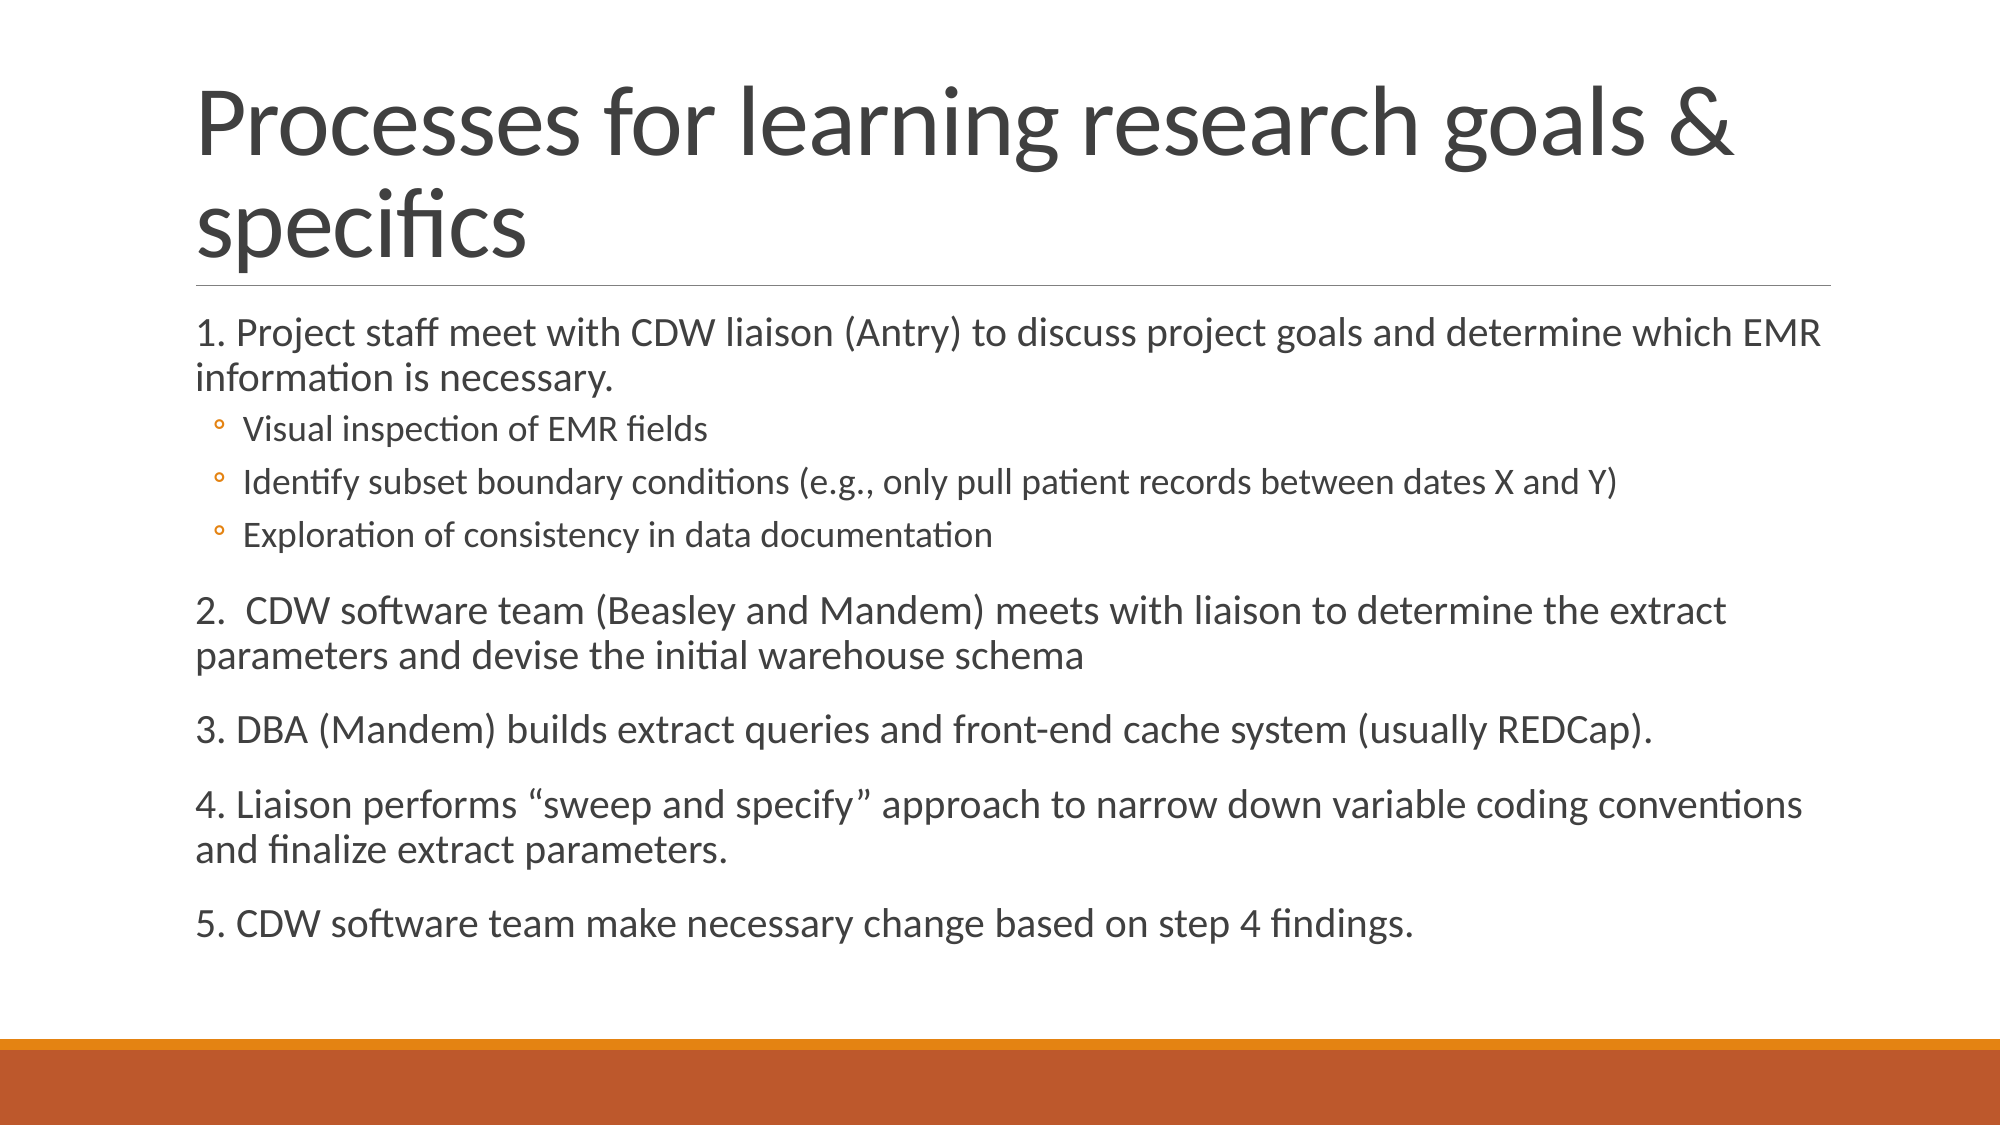

# Processes for learning research goals & specifics
1. Project staff meet with CDW liaison (Antry) to discuss project goals and determine which EMR information is necessary.
Visual inspection of EMR fields
Identify subset boundary conditions (e.g., only pull patient records between dates X and Y)
Exploration of consistency in data documentation
2.  CDW software team (Beasley and Mandem) meets with liaison to determine the extract parameters and devise the initial warehouse schema
3. DBA (Mandem) builds extract queries and front-end cache system (usually REDCap).
4. Liaison performs “sweep and specify” approach to narrow down variable coding conventions and finalize extract parameters.
5. CDW software team make necessary change based on step 4 findings.